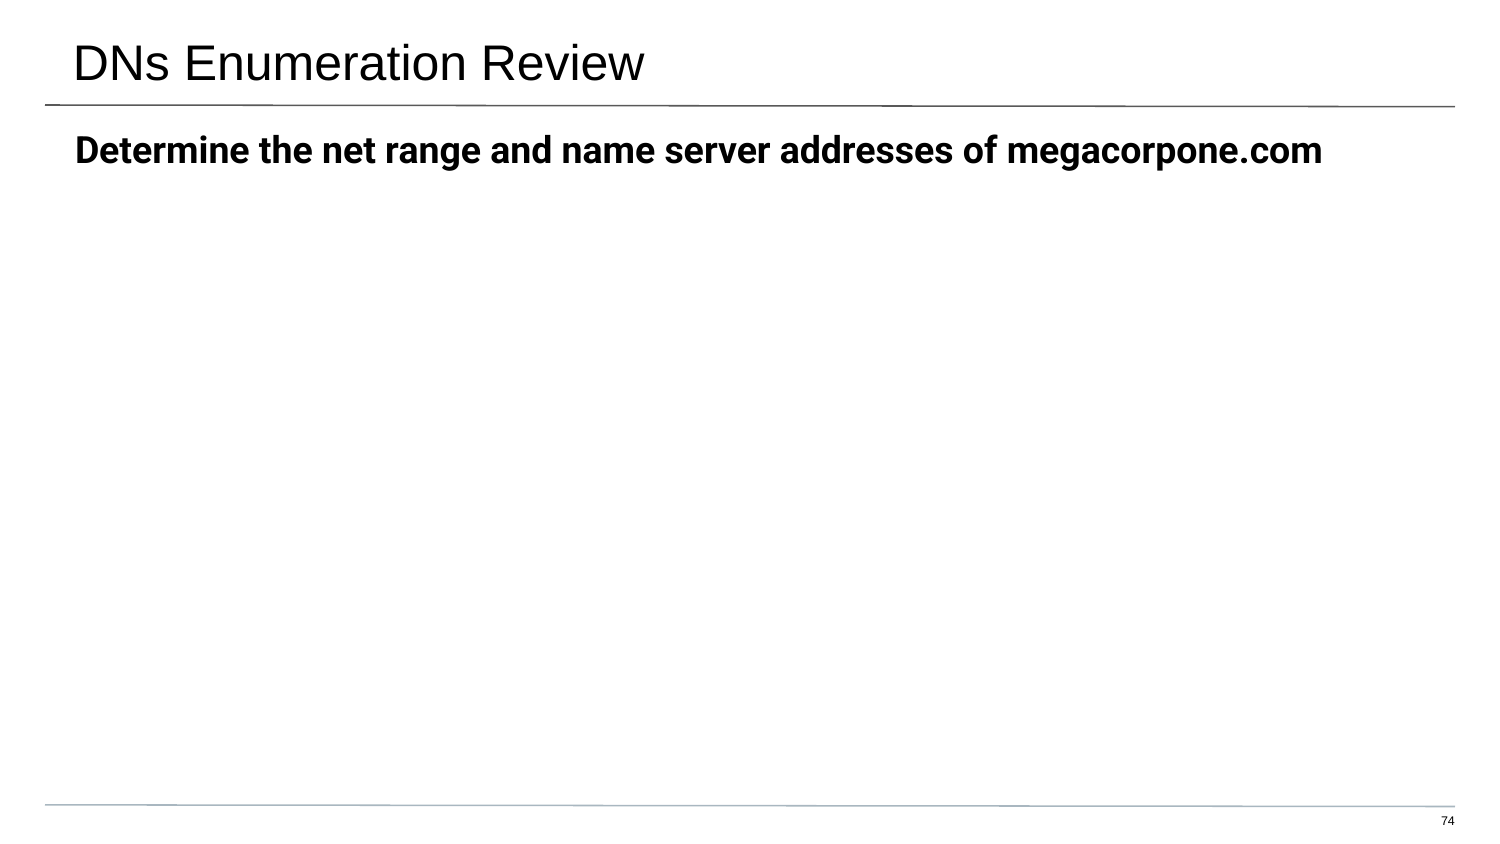

# DNs Enumeration Review
Determine the net range and name server addresses of megacorpone.com

74